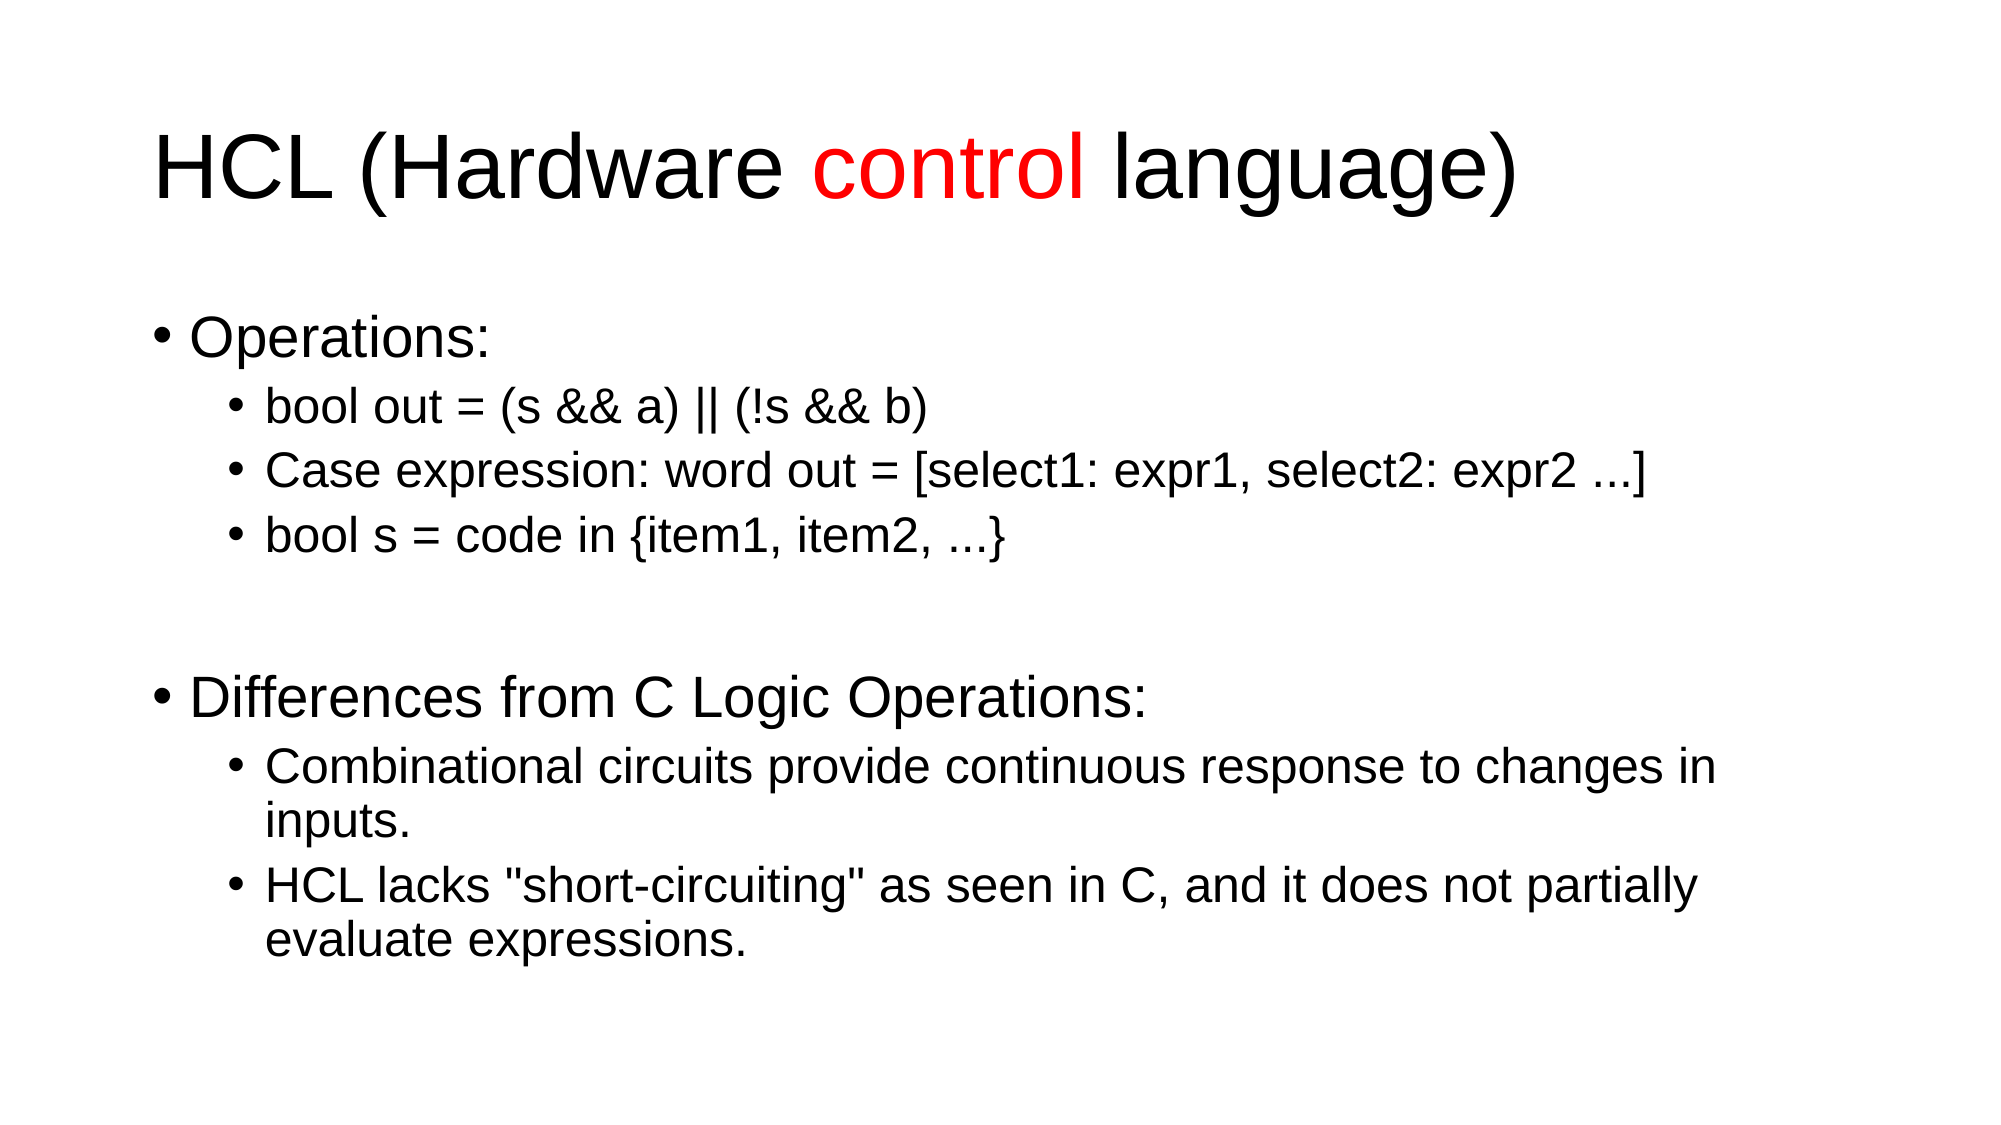

# HCL (Hardware control language)
Operations:
bool out = (s && a) || (!s && b)
Case expression: word out = [select1: expr1, select2: expr2 ...]
bool s = code in {item1, item2, ...}

Differences from C Logic Operations:
Combinational circuits provide continuous response to changes in inputs.
HCL lacks "short-circuiting" as seen in C, and it does not partially evaluate expressions.